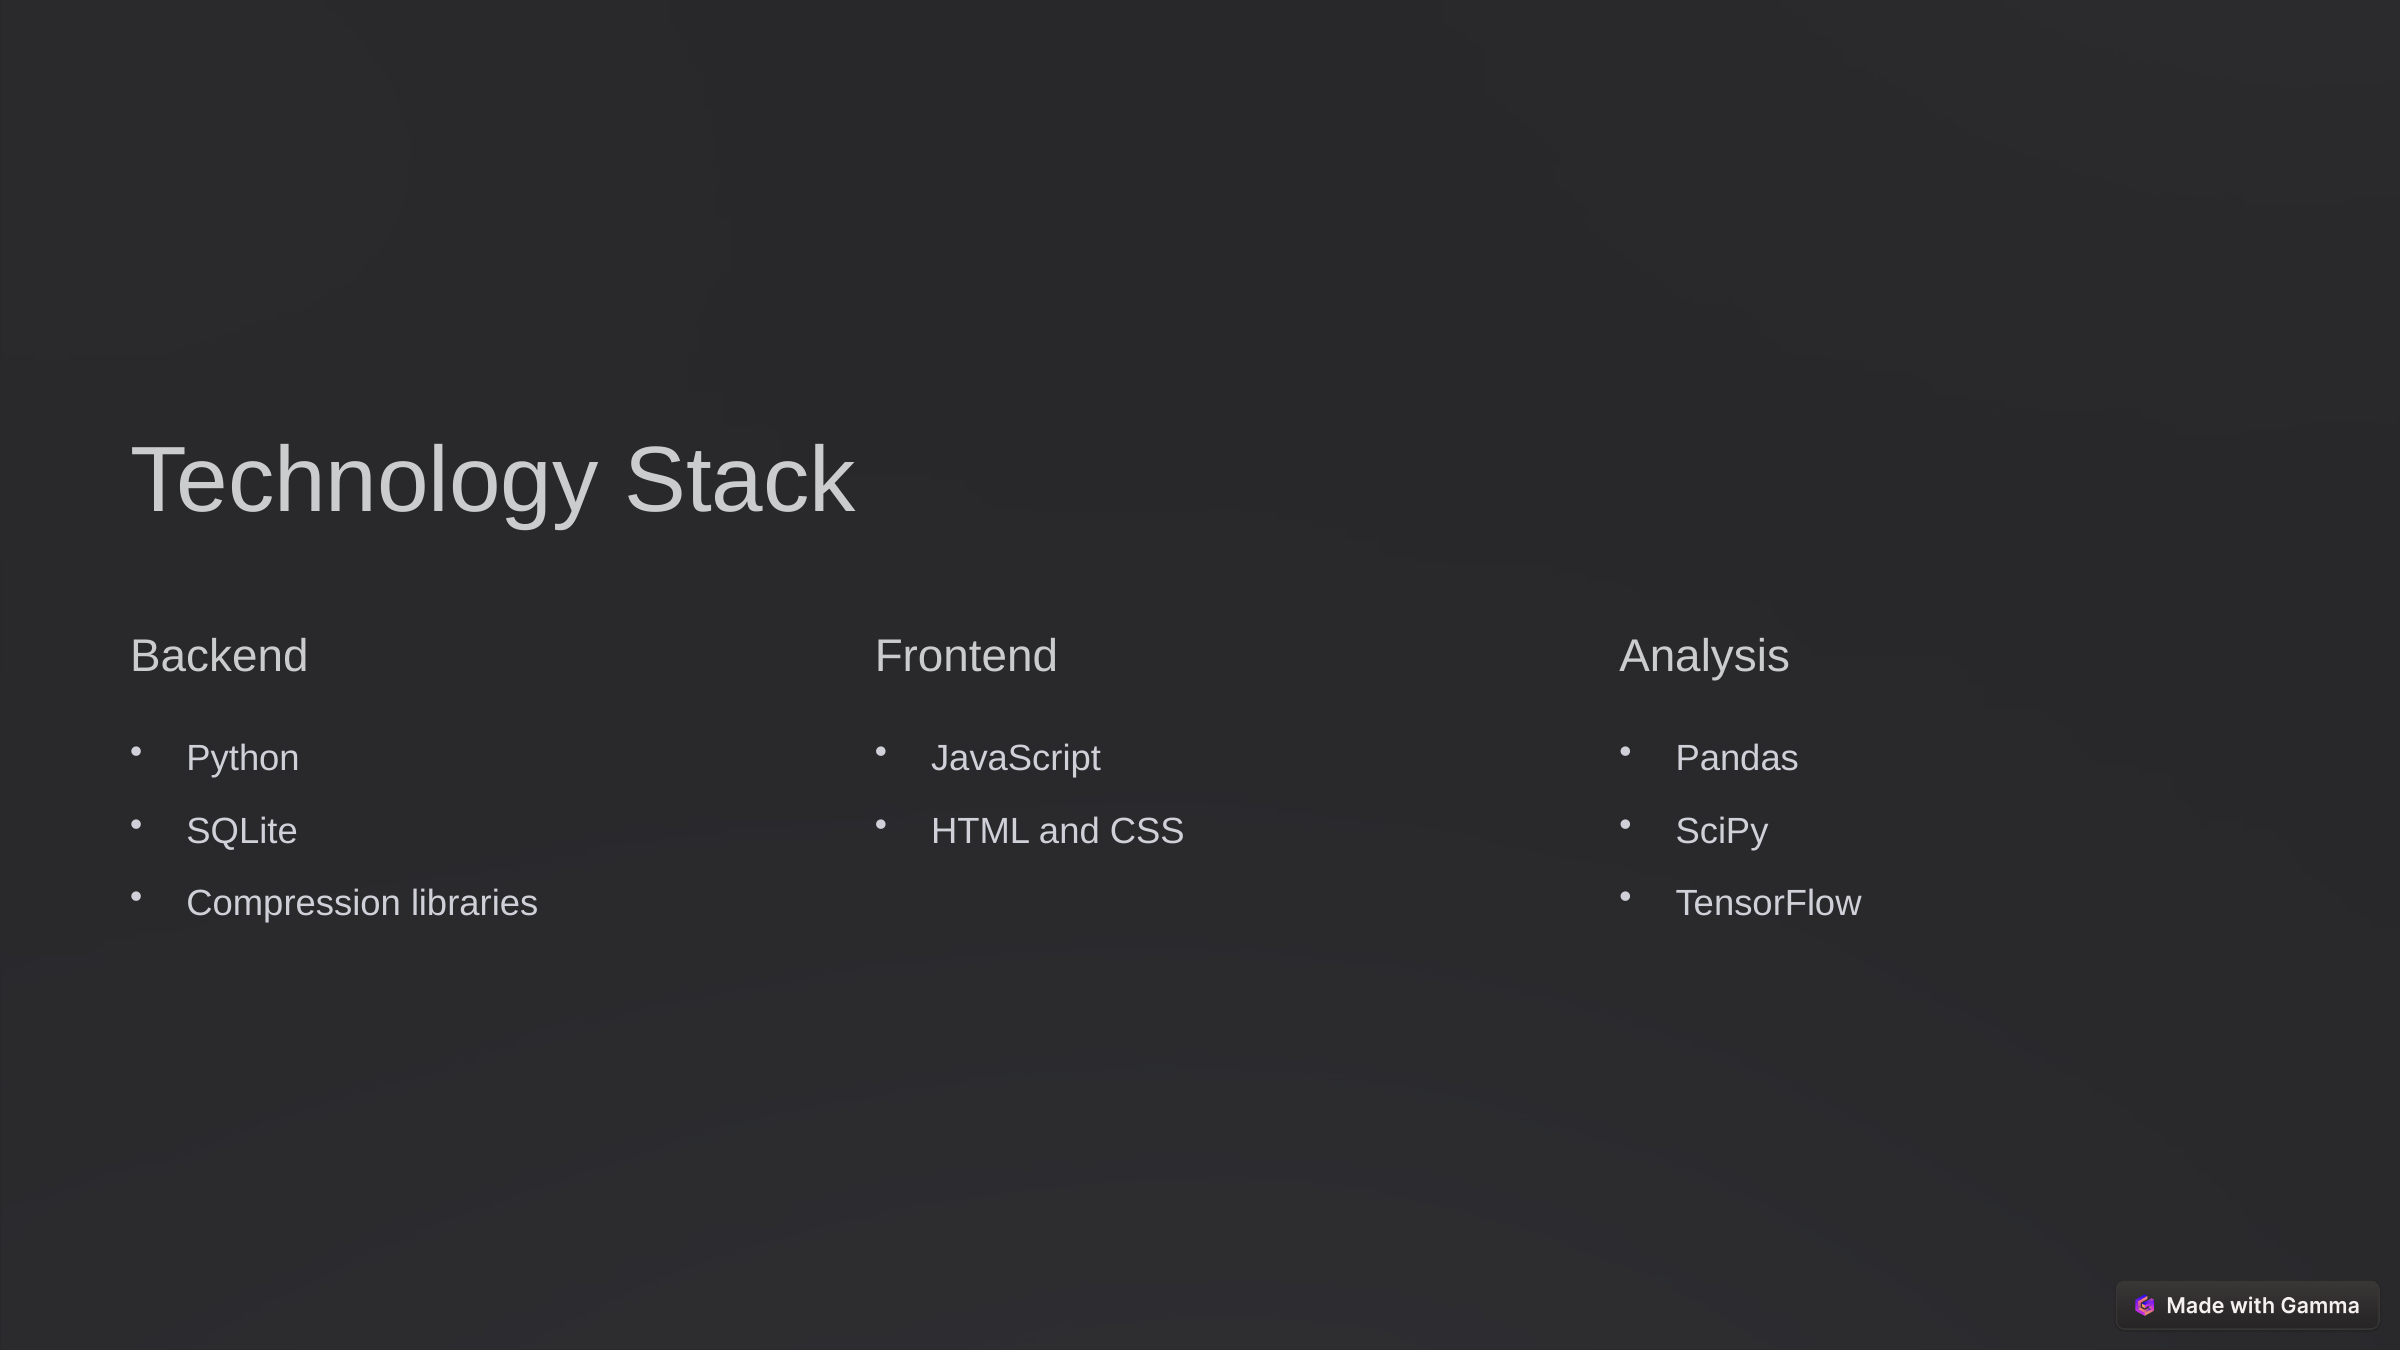

Technology Stack
Backend
Frontend
Analysis
Python
JavaScript
Pandas
SQLite
HTML and CSS
SciPy
Compression libraries
TensorFlow